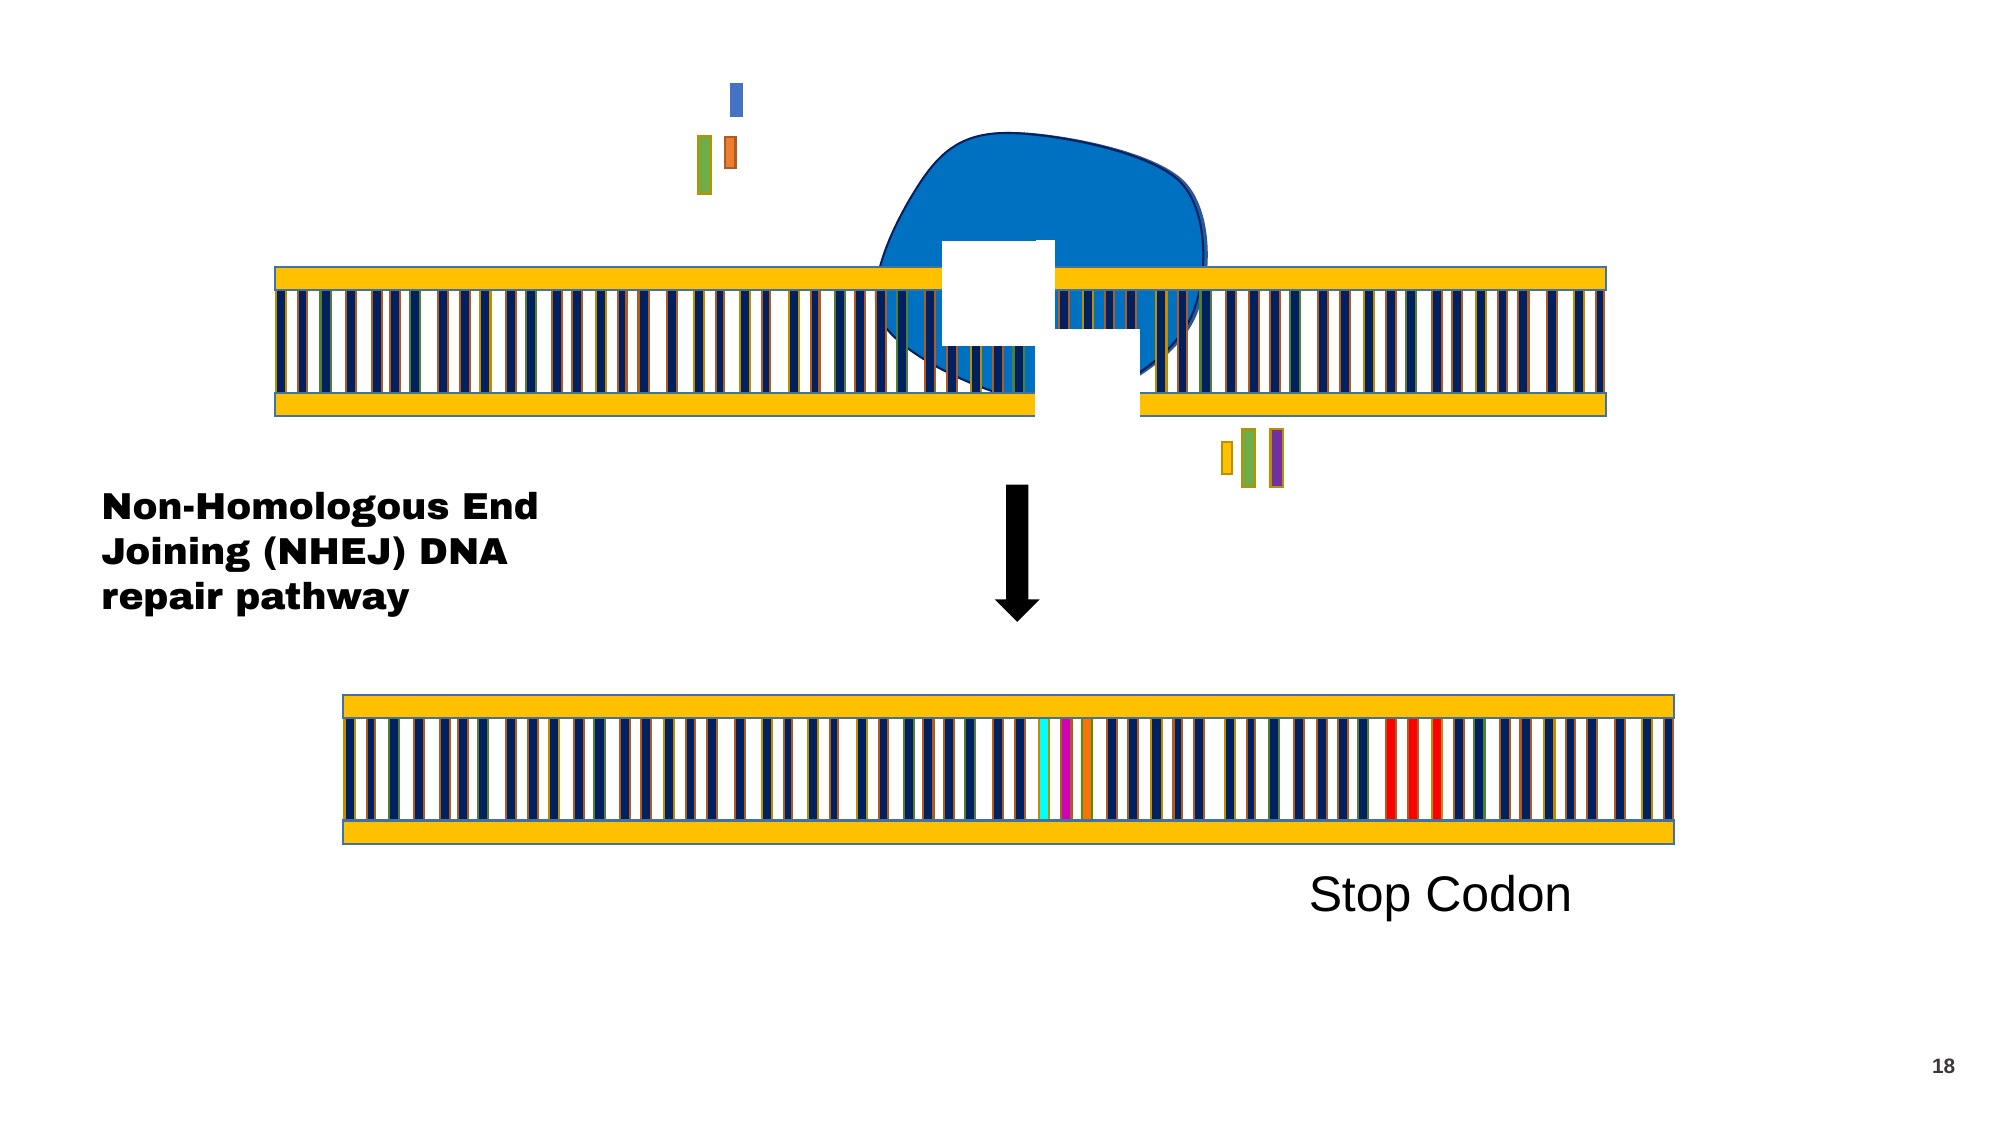

Non-Homologous End Joining (NHEJ) DNA repair pathway

Stop Codon
18